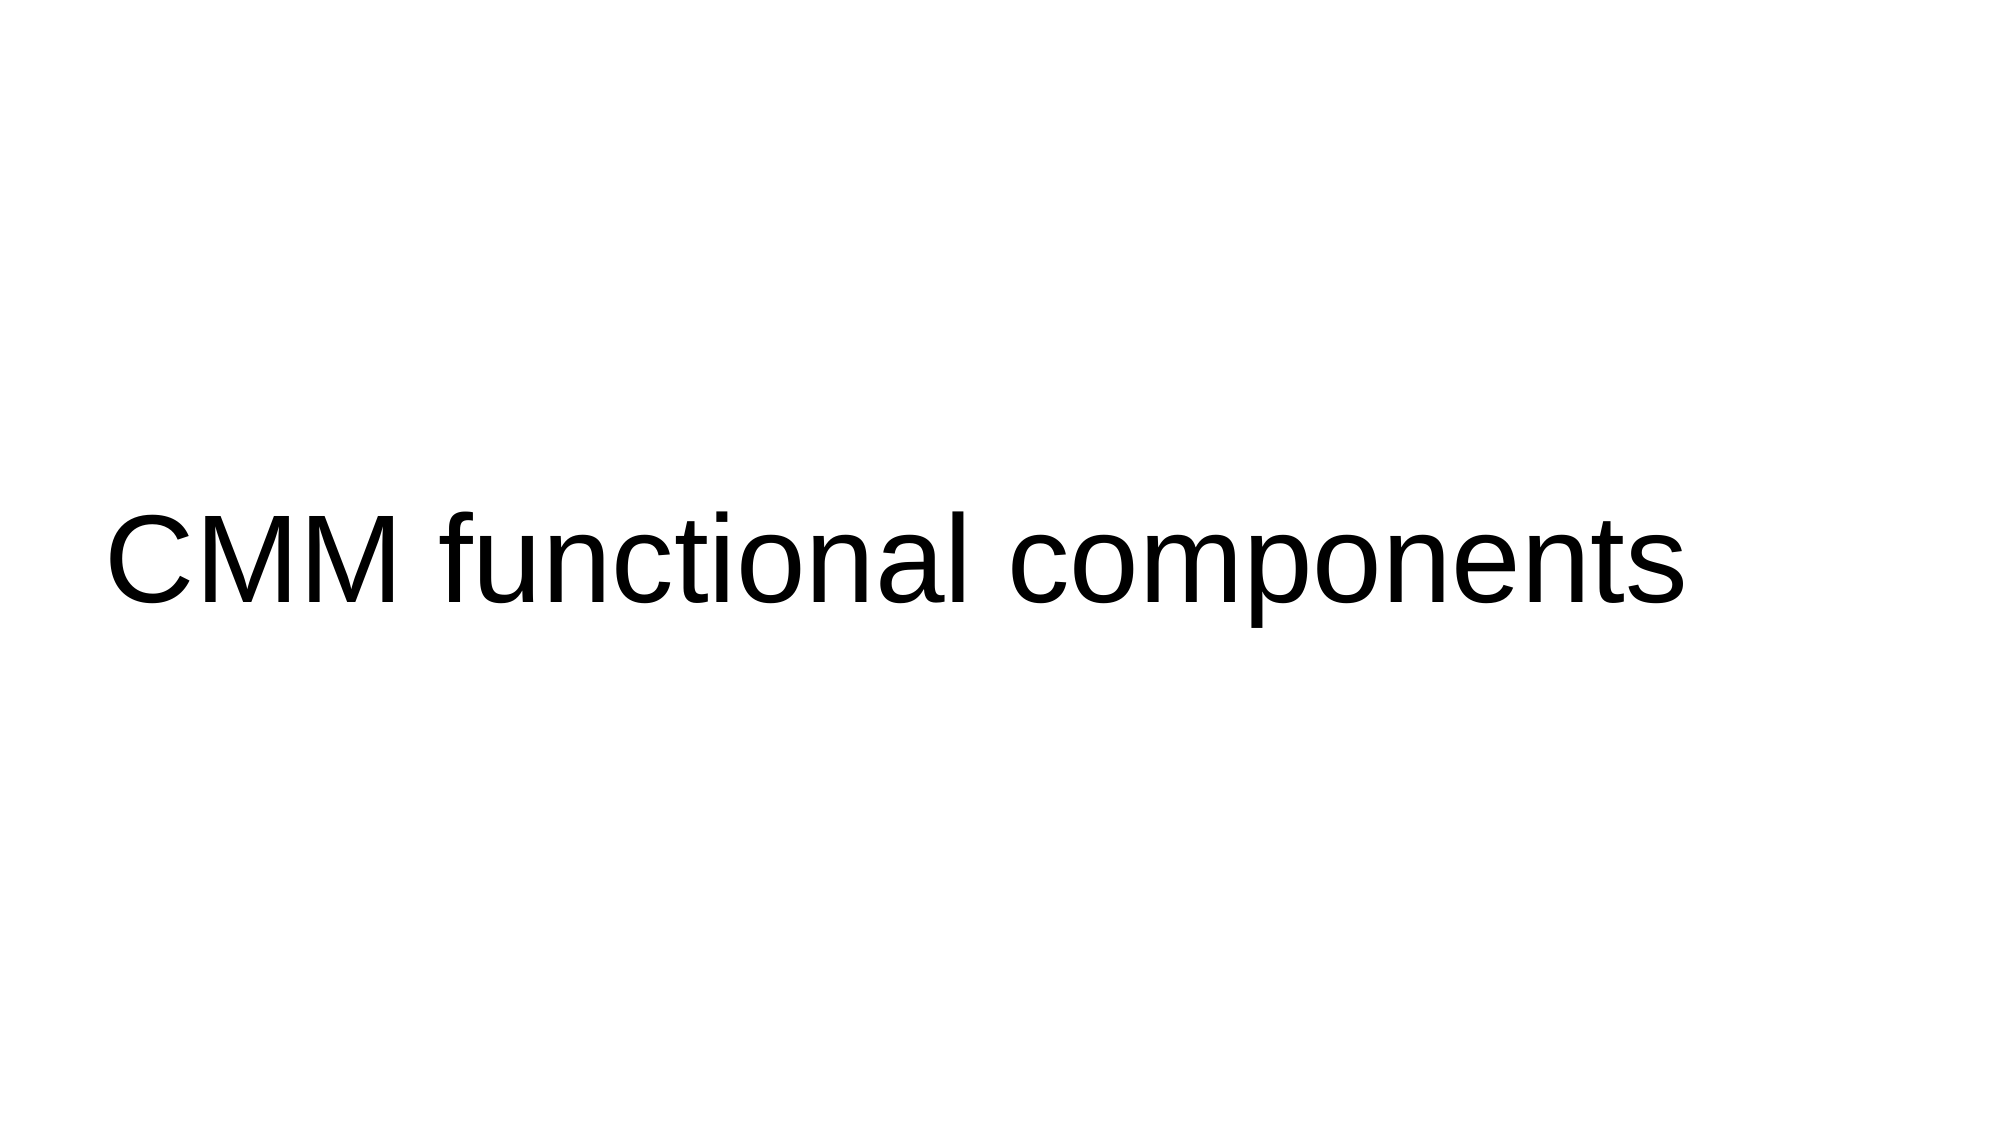

Slide excluded from Table of Contents
# CMM functional components